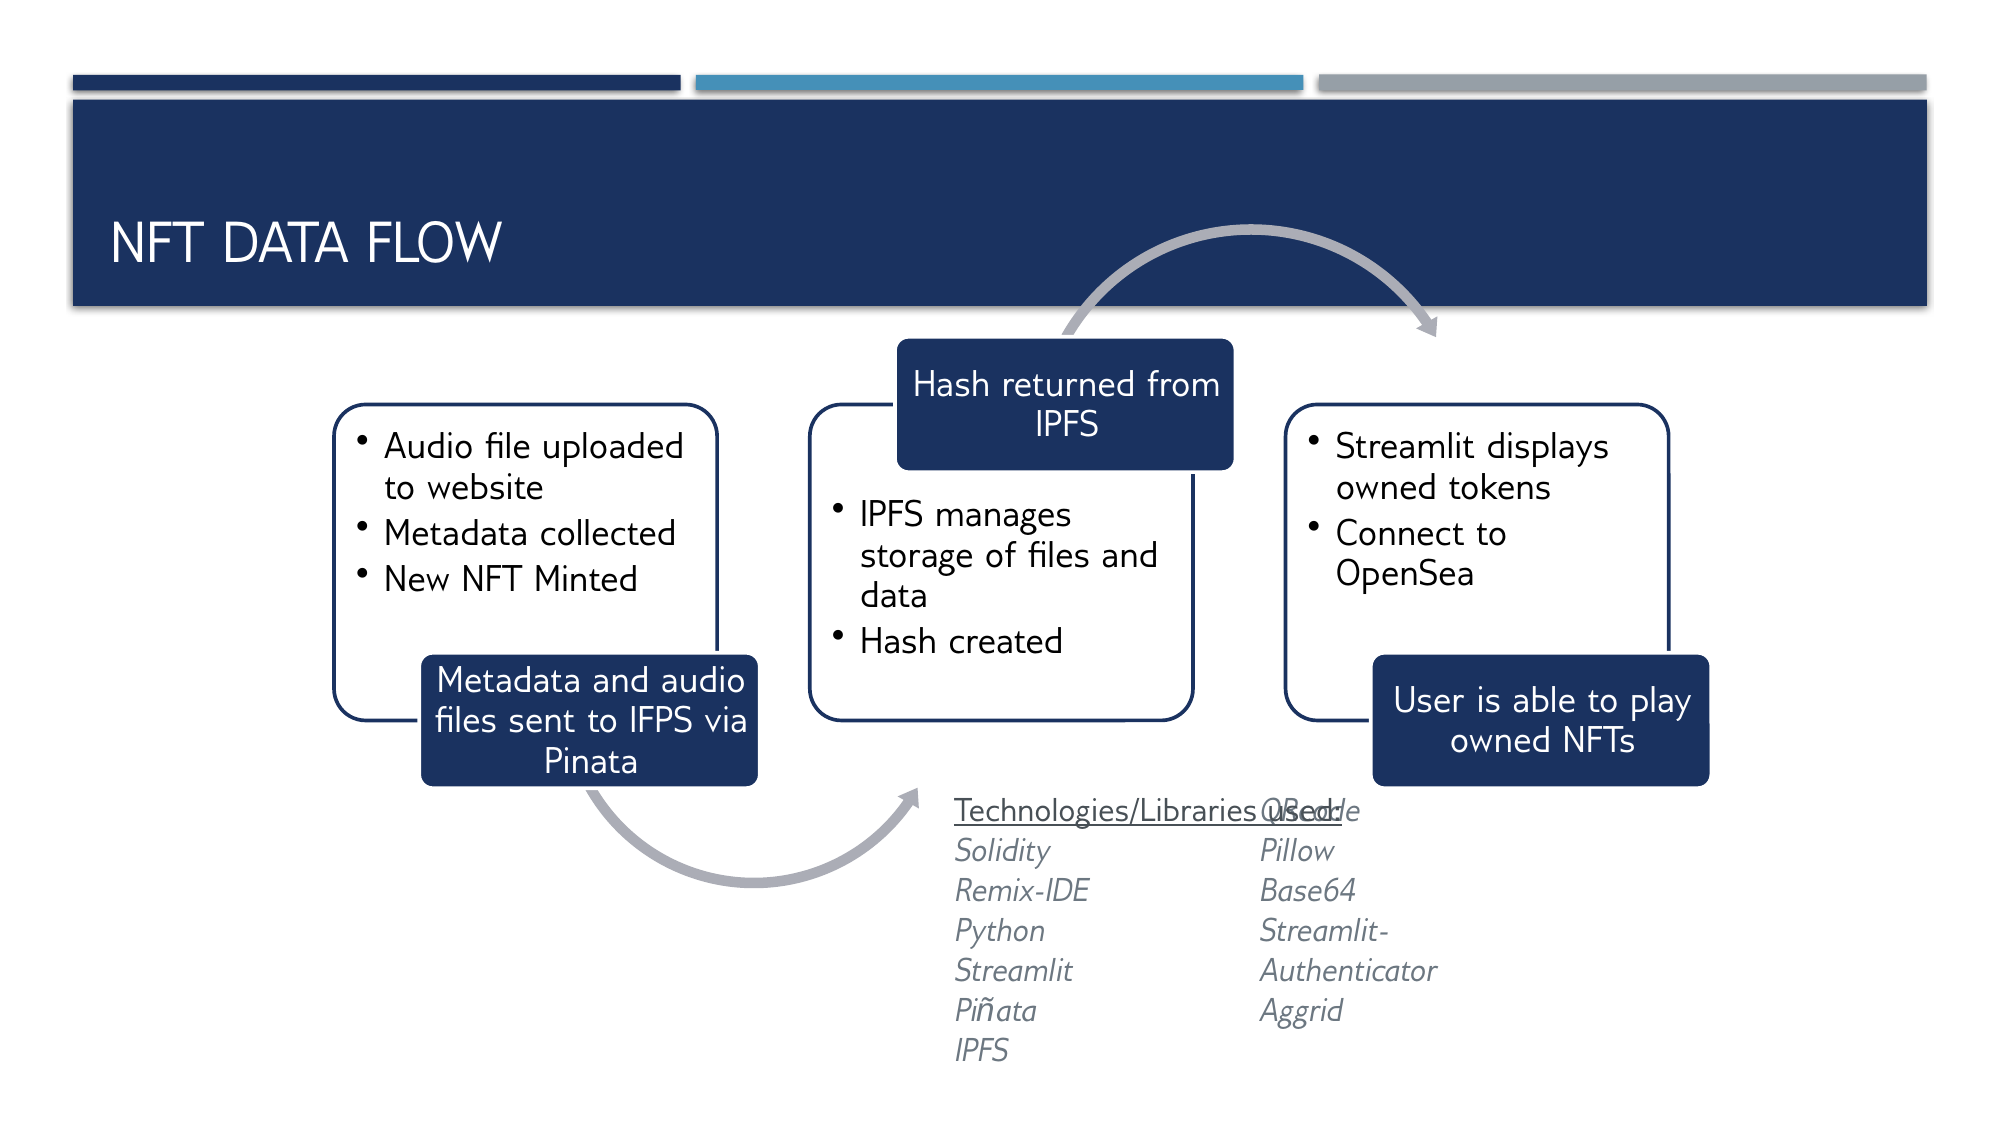

Audio file uploaded to website
Metadata collected
New NFT Minted

Metadata and audio files sent to IFPS via Pinata
IPFS manages storage of files and data
Hash created
Hash returned from IPFS
Streamlit displays owned tokens
Connect to OpenSea
User is able to play owned NFTs
# NFT Data flow

Technologies/Libraries used:

Solidity
Remix-IDE
Python
Streamlit
Piñata
IPFS

QRcode
Pillow
Base64
Streamlit-Authenticator
Aggrid